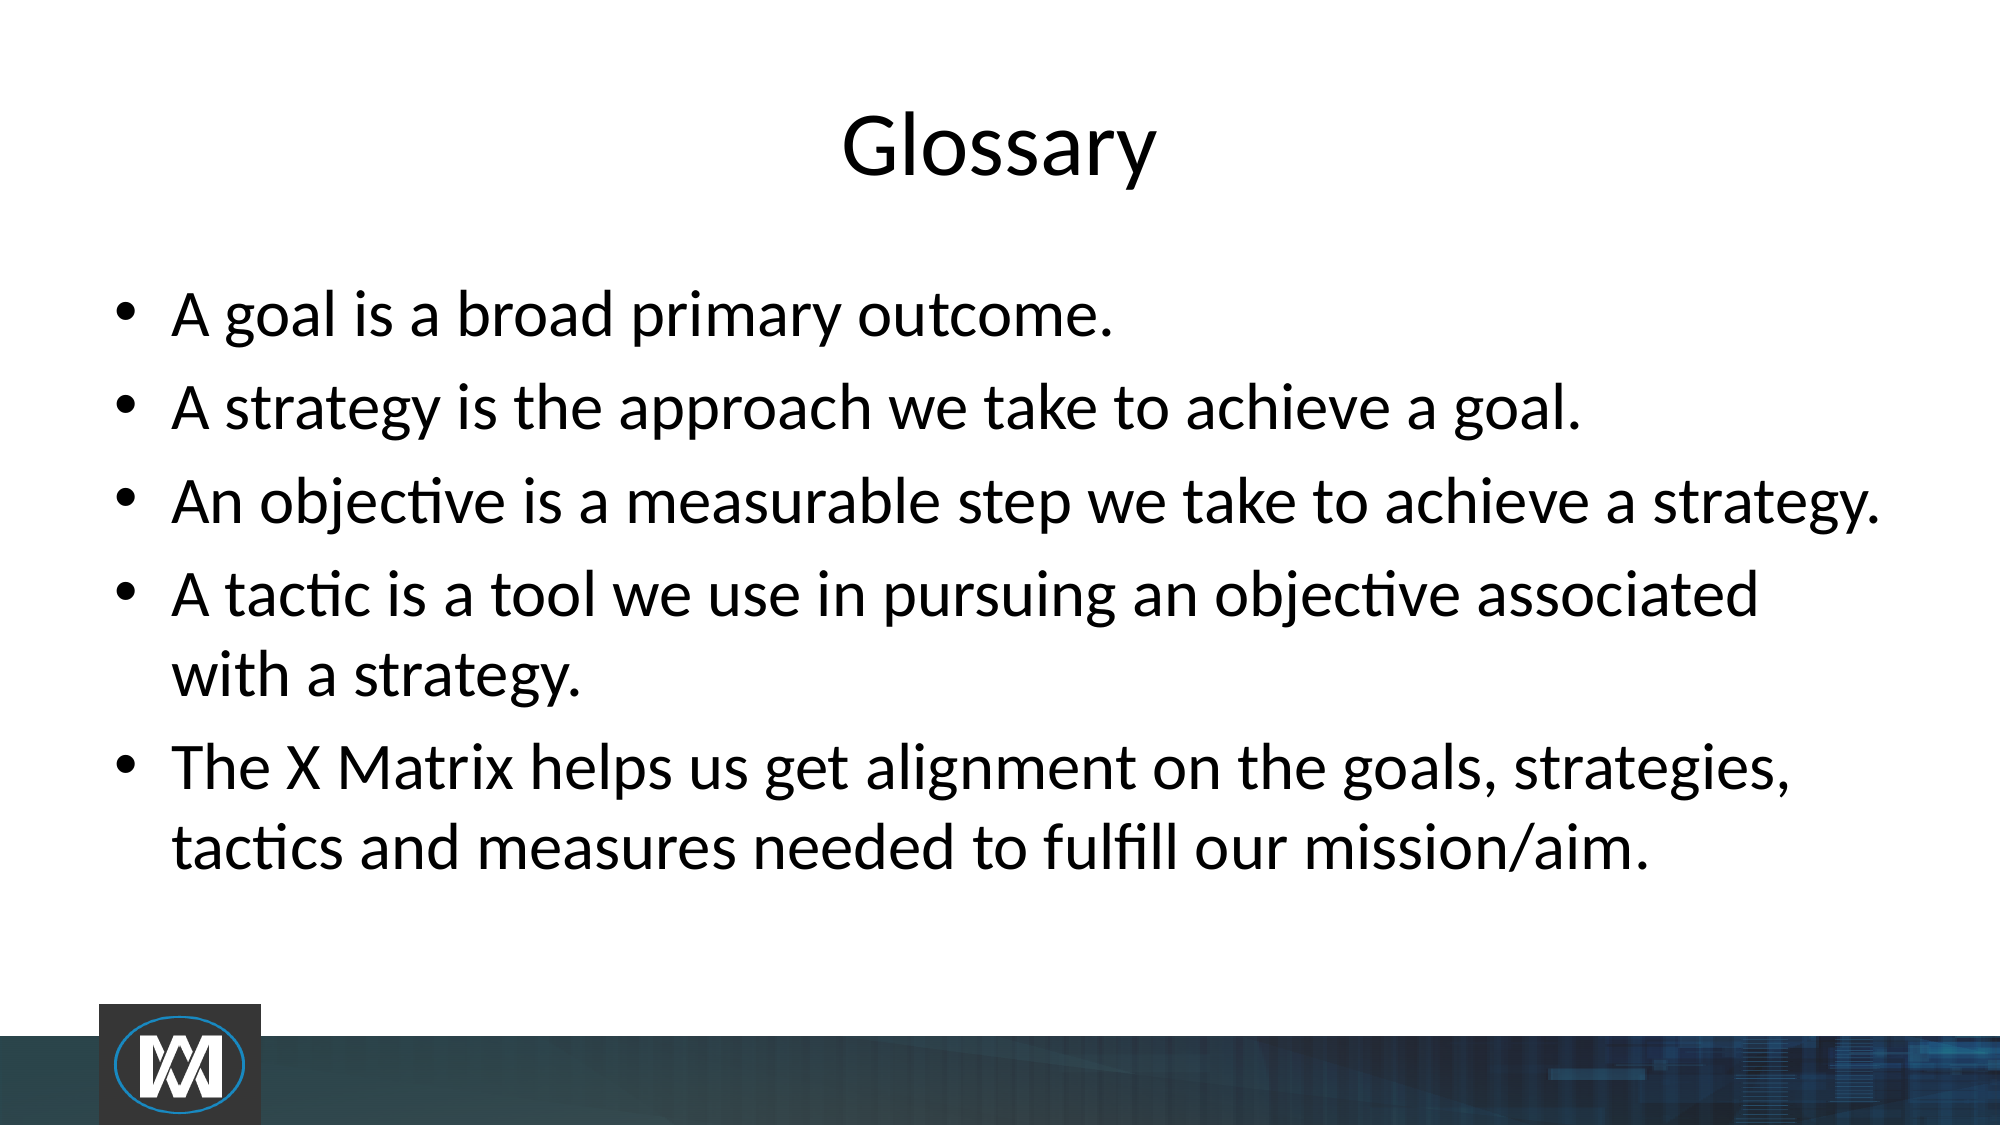

# Glossary
A goal is a broad primary outcome.
A strategy is the approach we take to achieve a goal.
An objective is a measurable step we take to achieve a strategy.
A tactic is a tool we use in pursuing an objective associated with a strategy.
The X Matrix helps us get alignment on the goals, strategies, tactics and measures needed to fulfill our mission/aim.